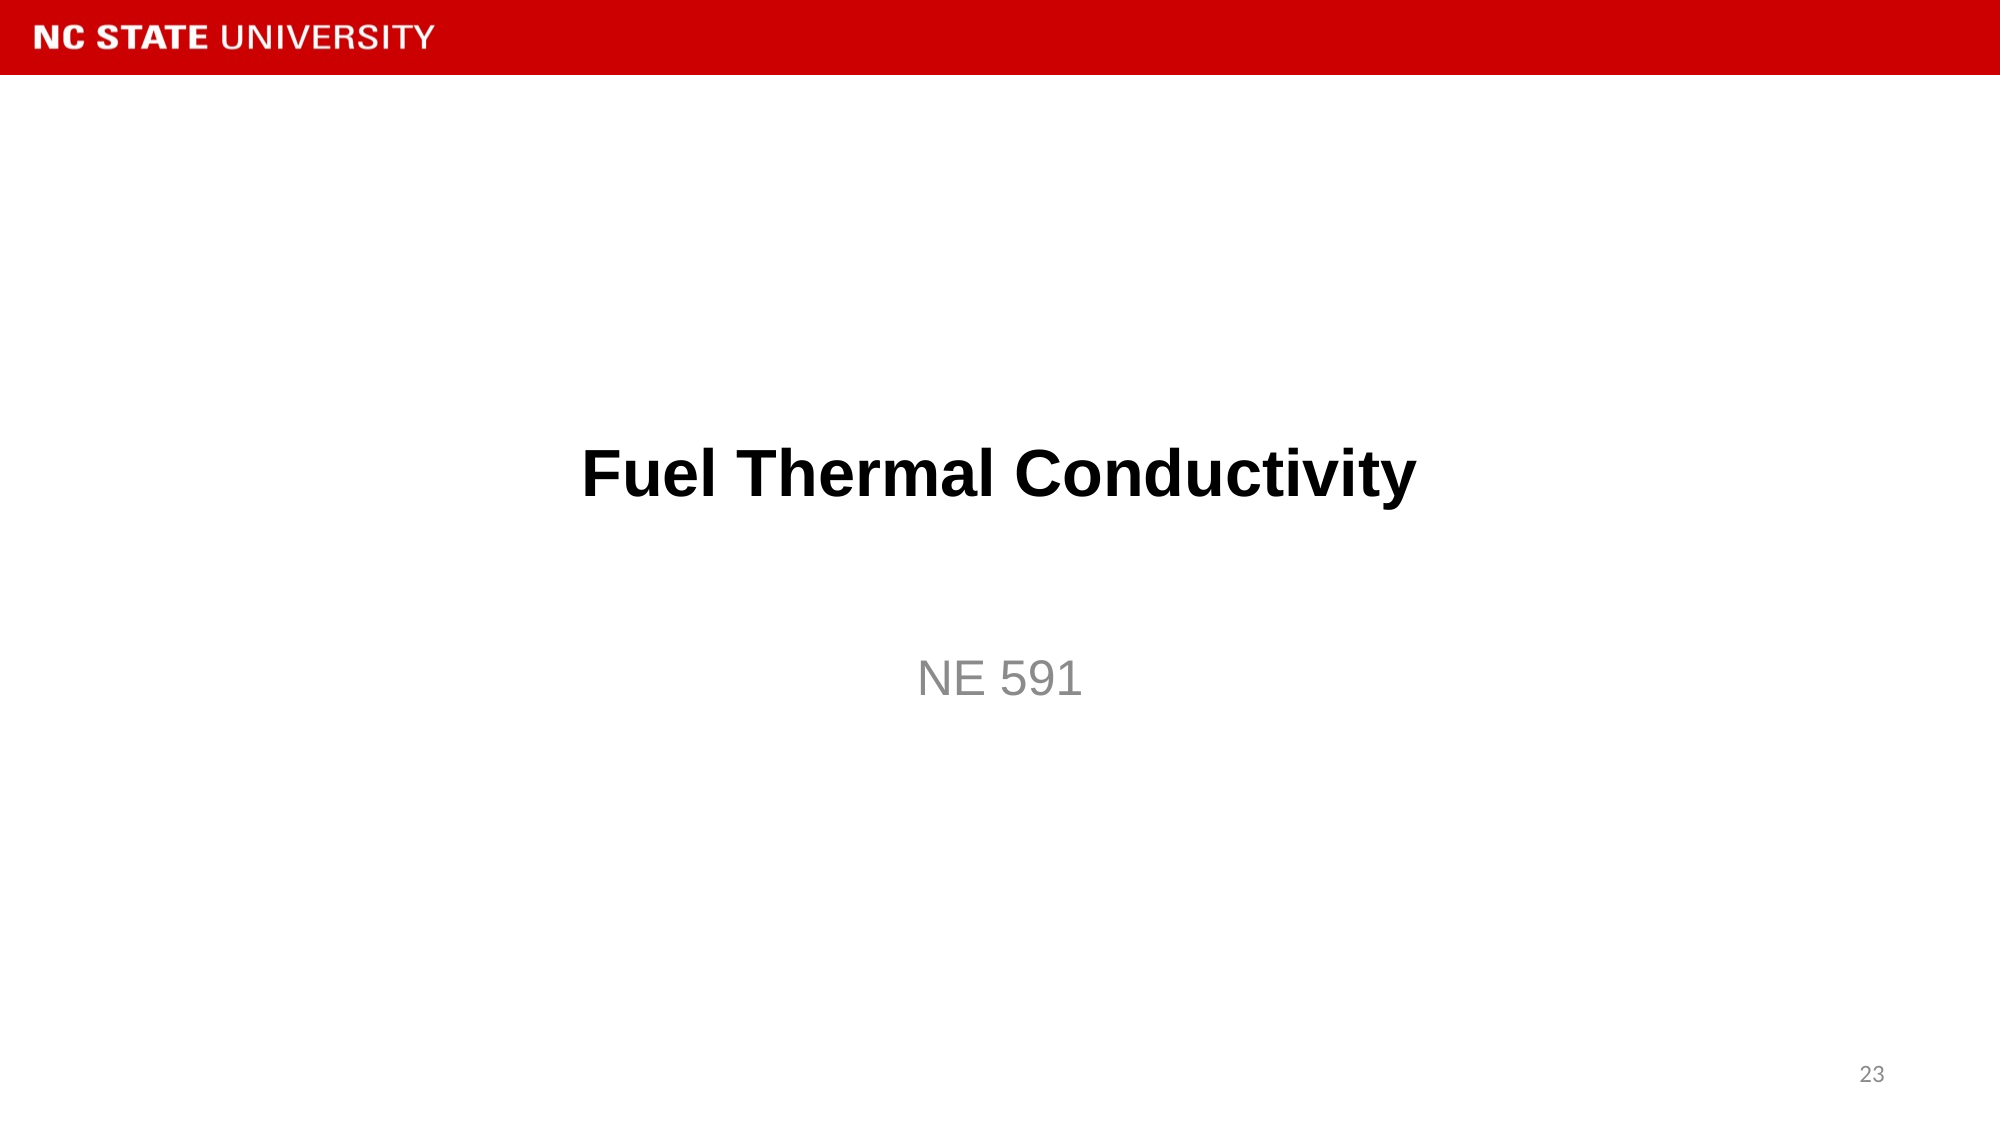

# Fuel Thermal Conductivity
NE 591
23